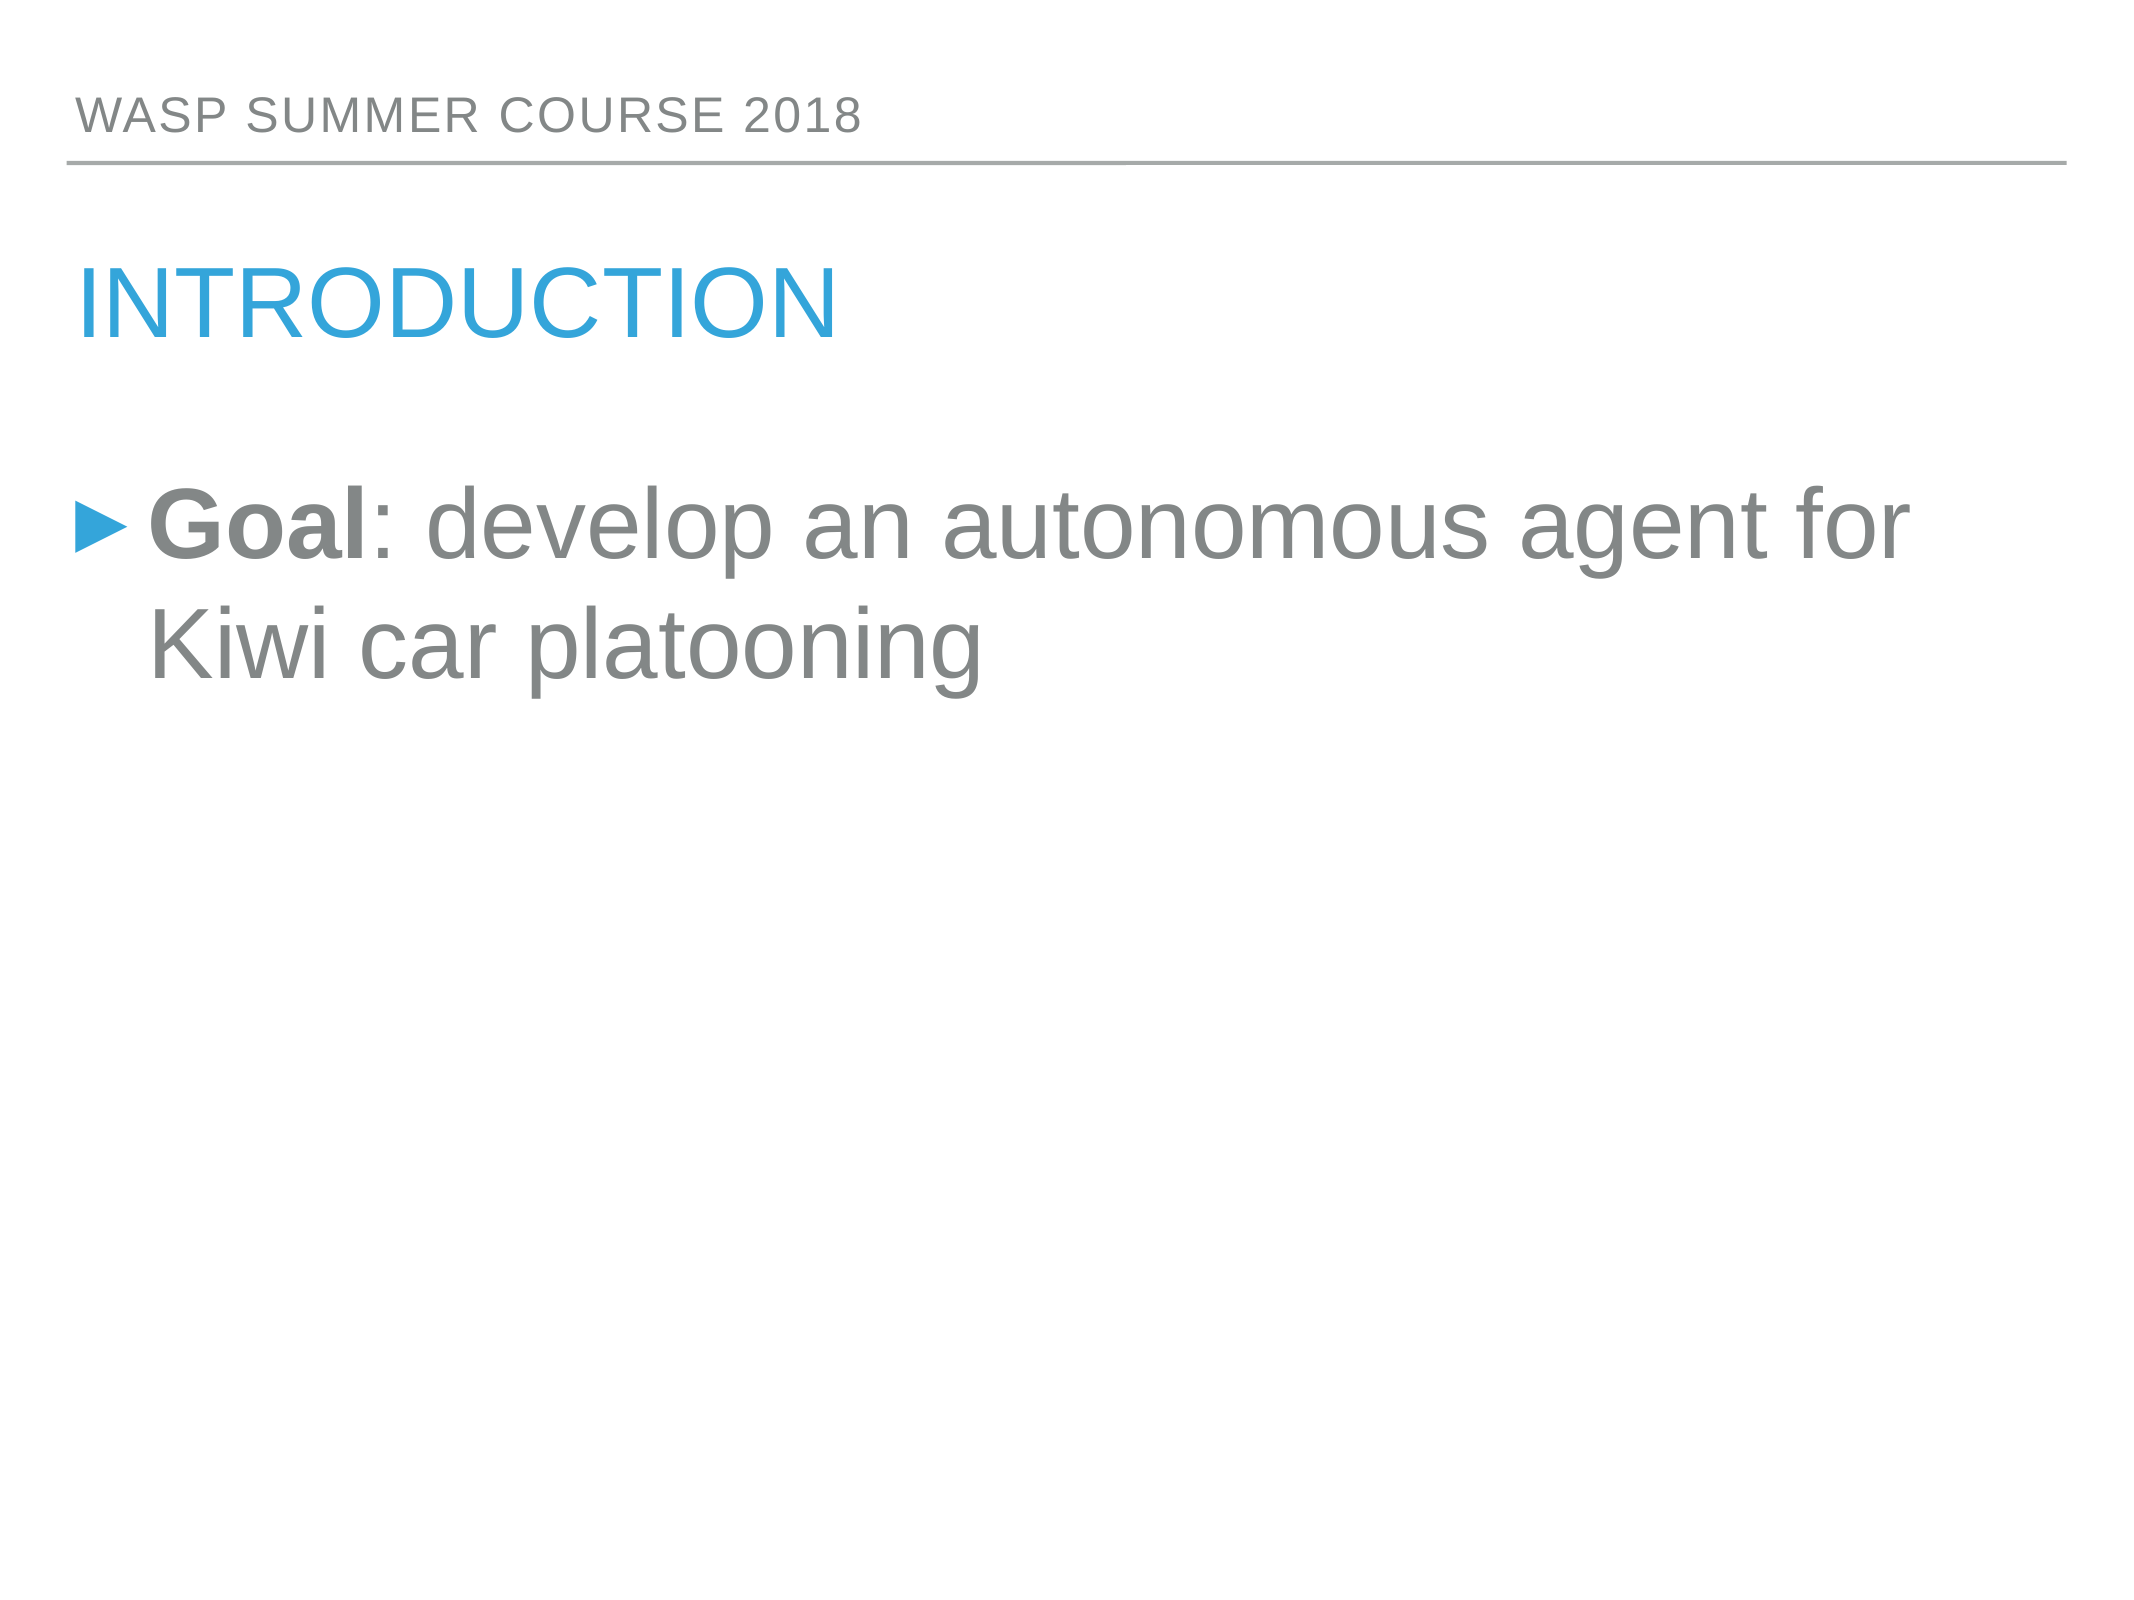

WASP SUMMER COURSE 2018
# introduction
Goal: develop an autonomous agent for Kiwi car platooning